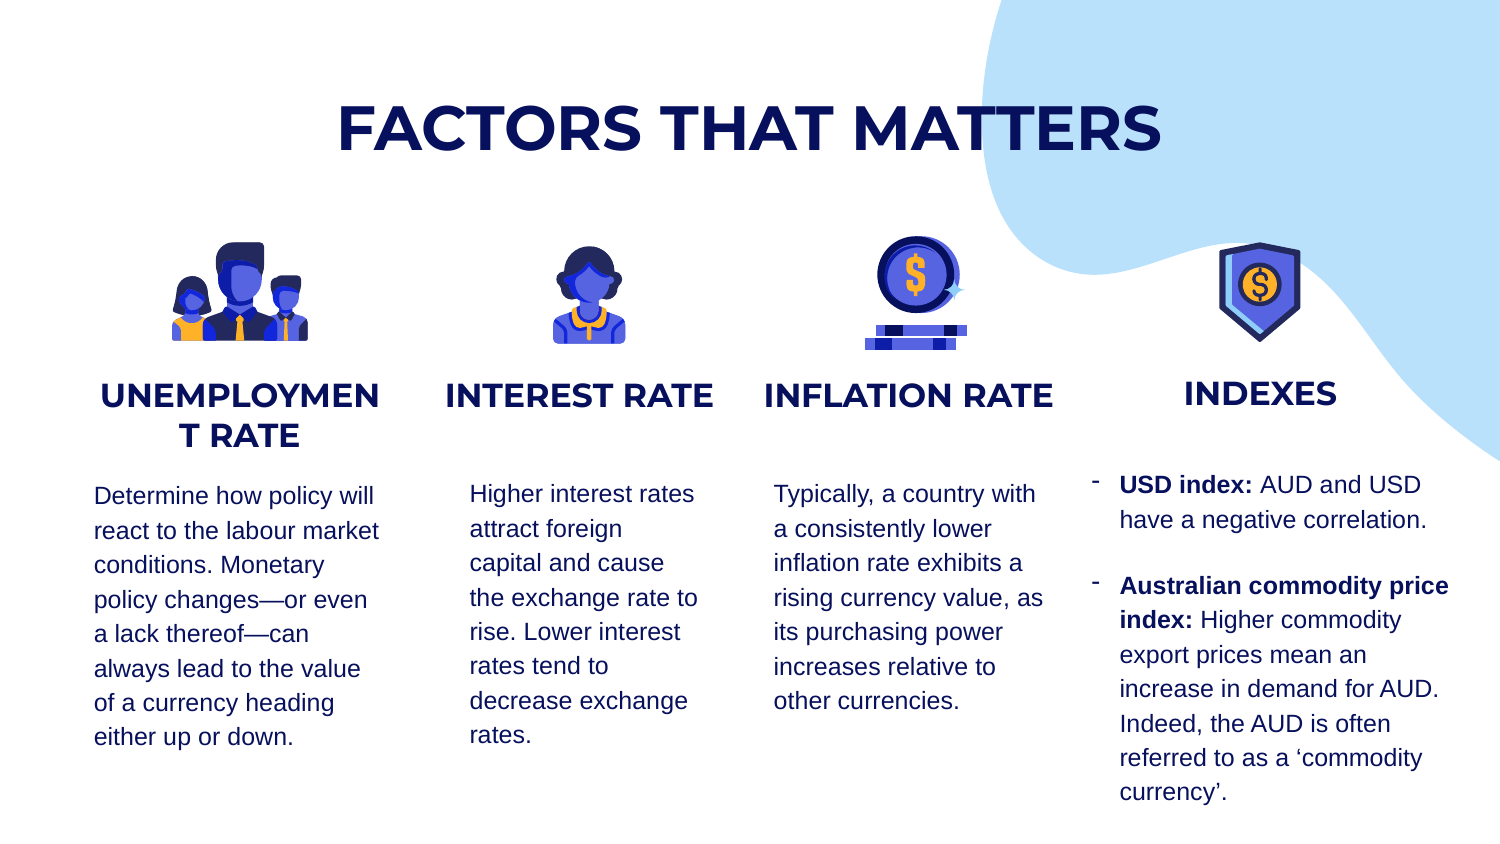

# FACTORS THAT MATTERS

INDEXES
UNEMPLOYMENT RATE
INTEREST RATE
INFLATION RATE
USD index: AUD and USD have a negative correlation.

Australian commodity price index: Higher commodity export prices mean an increase in demand for AUD. Indeed, the AUD is often referred to as a ‘commodity currency’.
Higher interest rates attract foreign capital and cause the exchange rate to rise. Lower interest rates tend to decrease exchange rates.
Typically, a country with a consistently lower inflation rate exhibits a rising currency value, as its purchasing power increases relative to other currencies.
Determine how policy will react to the labour market conditions. Monetary policy changes—or even a lack thereof—can always lead to the value of a currency heading either up or down.